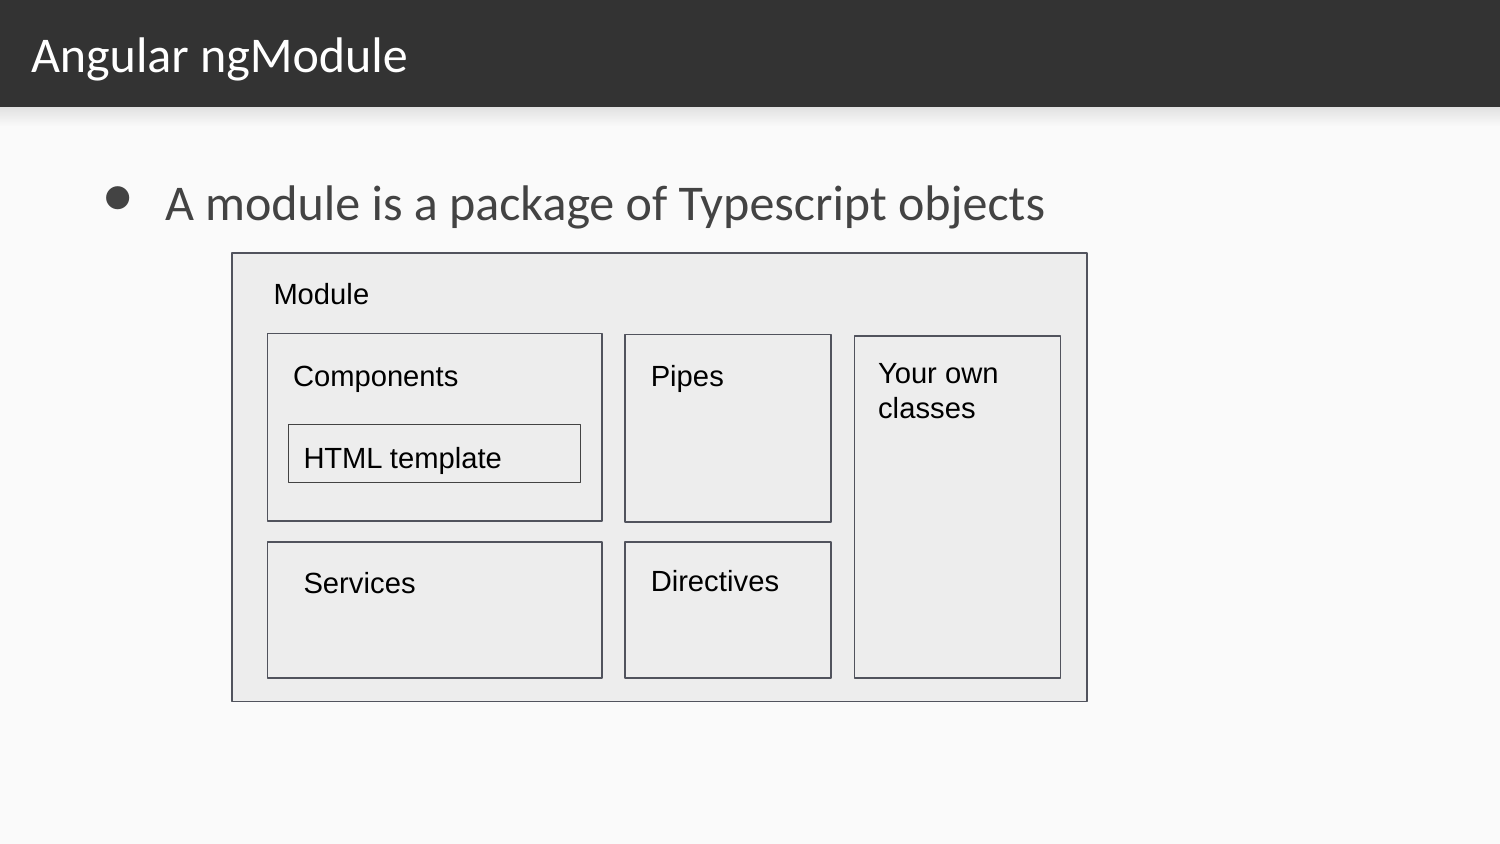

# Angular ngModule
A module is a package of Typescript objects

Module

Your own
classes
Components
Pipes
HTML template

Directives
Services